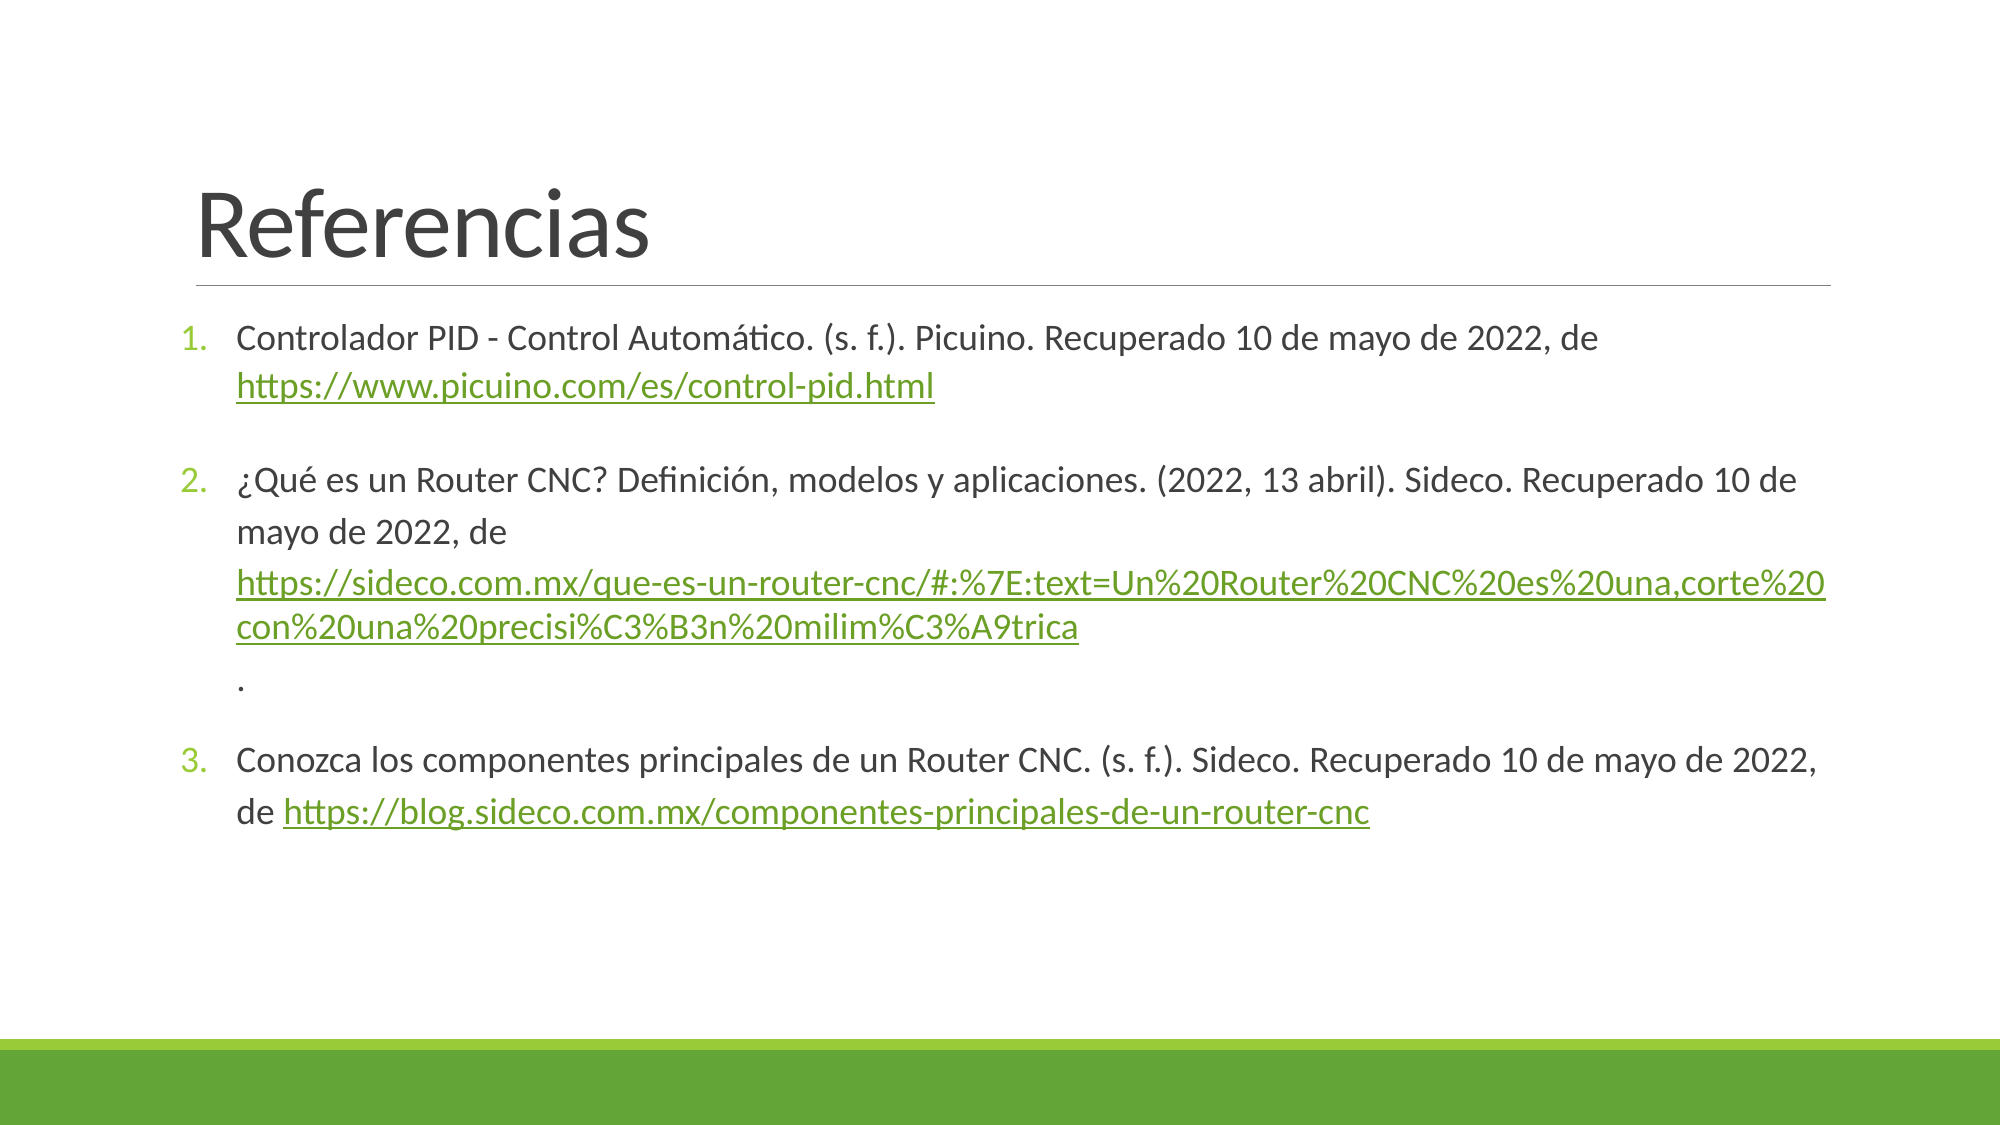

# Referencias
Controlador PID - Control Automático. (s. f.). Picuino. Recuperado 10 de mayo de 2022, de https://www.picuino.com/es/control-pid.html
¿Qué es un Router CNC? Definición, modelos y aplicaciones. (2022, 13 abril). Sideco. Recuperado 10 de mayo de 2022, dehttps://sideco.com.mx/que-es-un-router-cnc/#:%7E:text=Un%20Router%20CNC%20es%20una,corte%20con%20una%20precisi%C3%B3n%20milim%C3%A9trica.
Conozca los componentes principales de un Router CNC. (s. f.). Sideco. Recuperado 10 de mayo de 2022, de https://blog.sideco.com.mx/componentes-principales-de-un-router-cnc